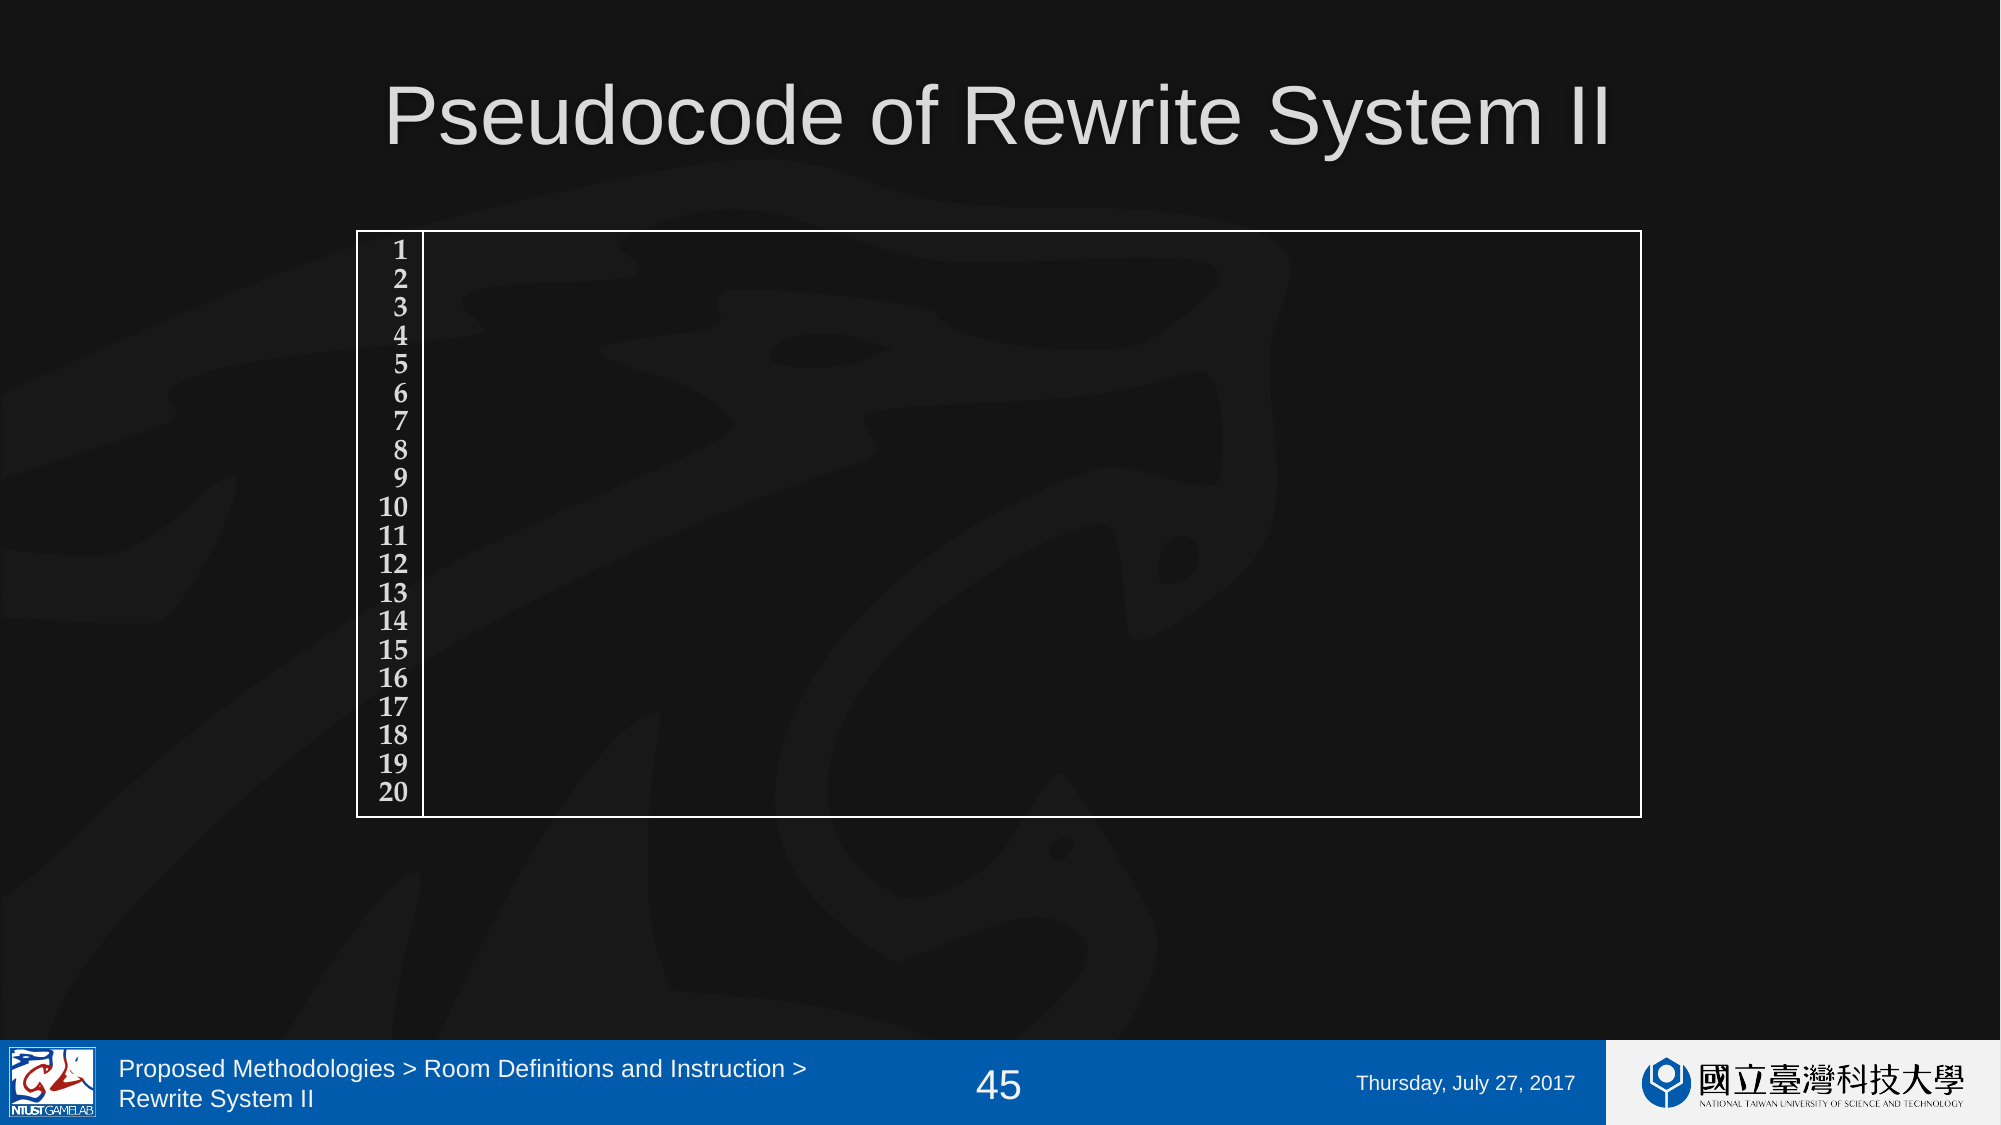

# Pseudocode of Rewrite System II
| 1 2 3 4 5 6 7 8 9 10 11 12 13 14 15 16 17 18 19 20 |  |
| --- | --- |
Proposed Methodologies > Room Definitions and Instruction >
Rewrite System II
Thursday, July 27, 2017
45